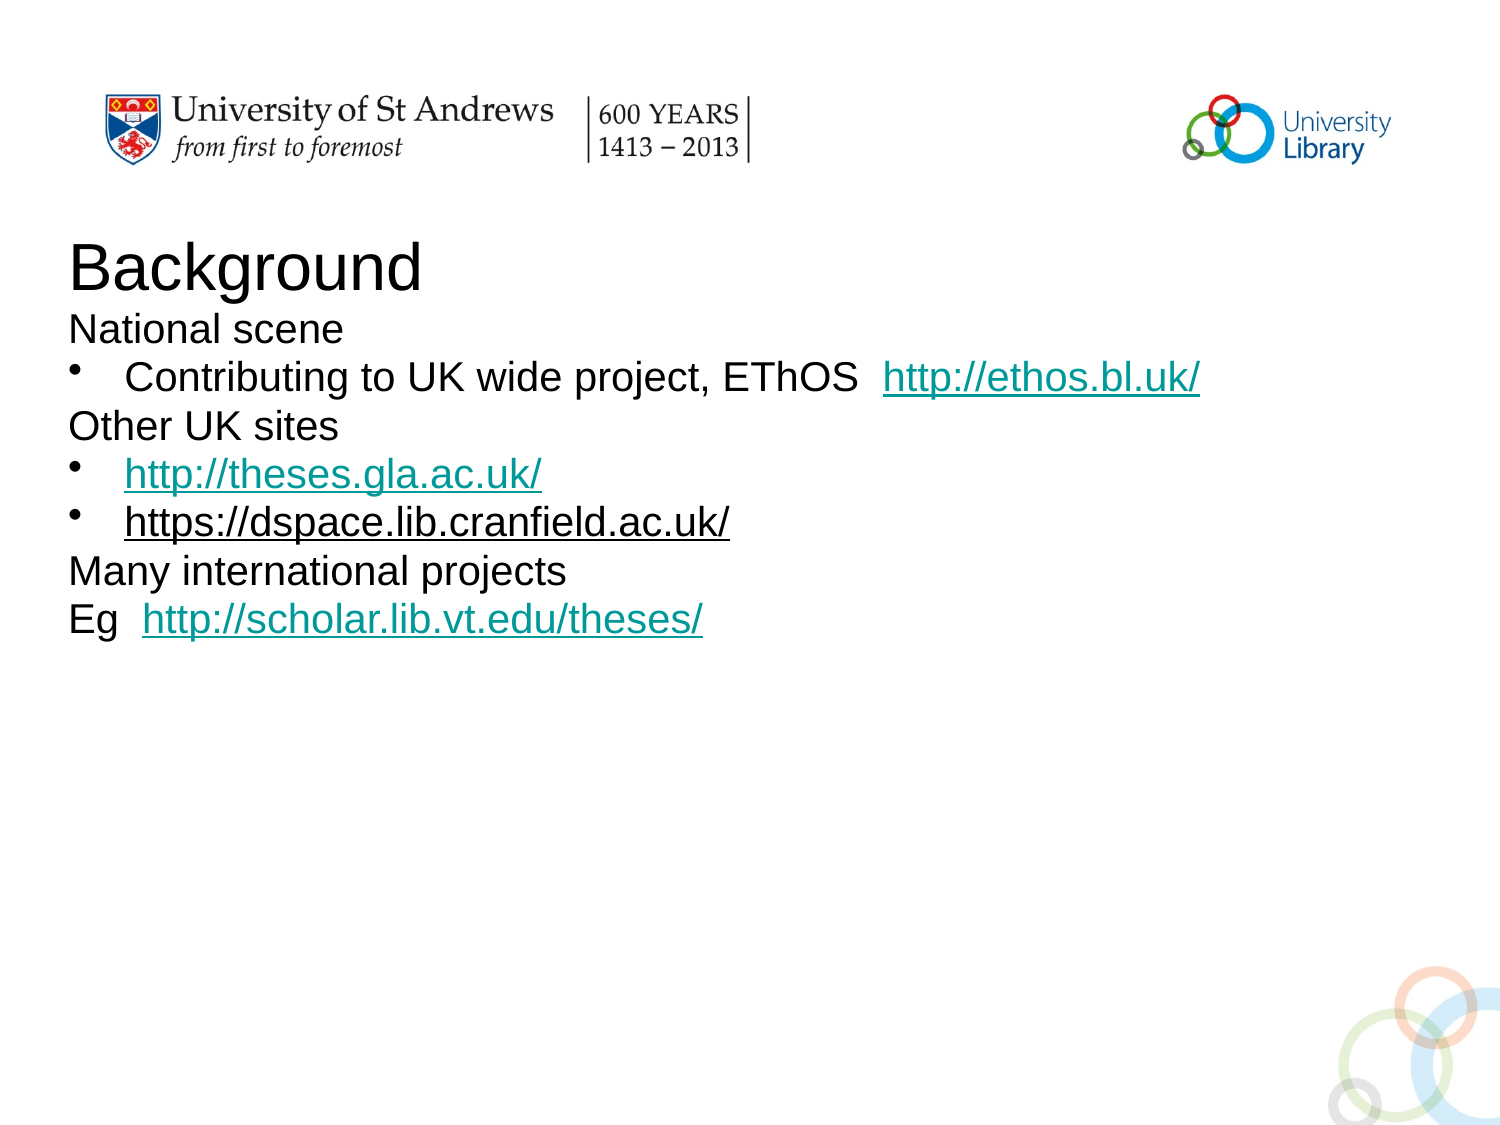

#
Background
National scene
Contributing to UK wide project, EThOS  http://ethos.bl.uk/
Other UK sites
http://theses.gla.ac.uk/
https://dspace.lib.cranfield.ac.uk/
Many international projects
Eg  http://scholar.lib.vt.edu/theses/